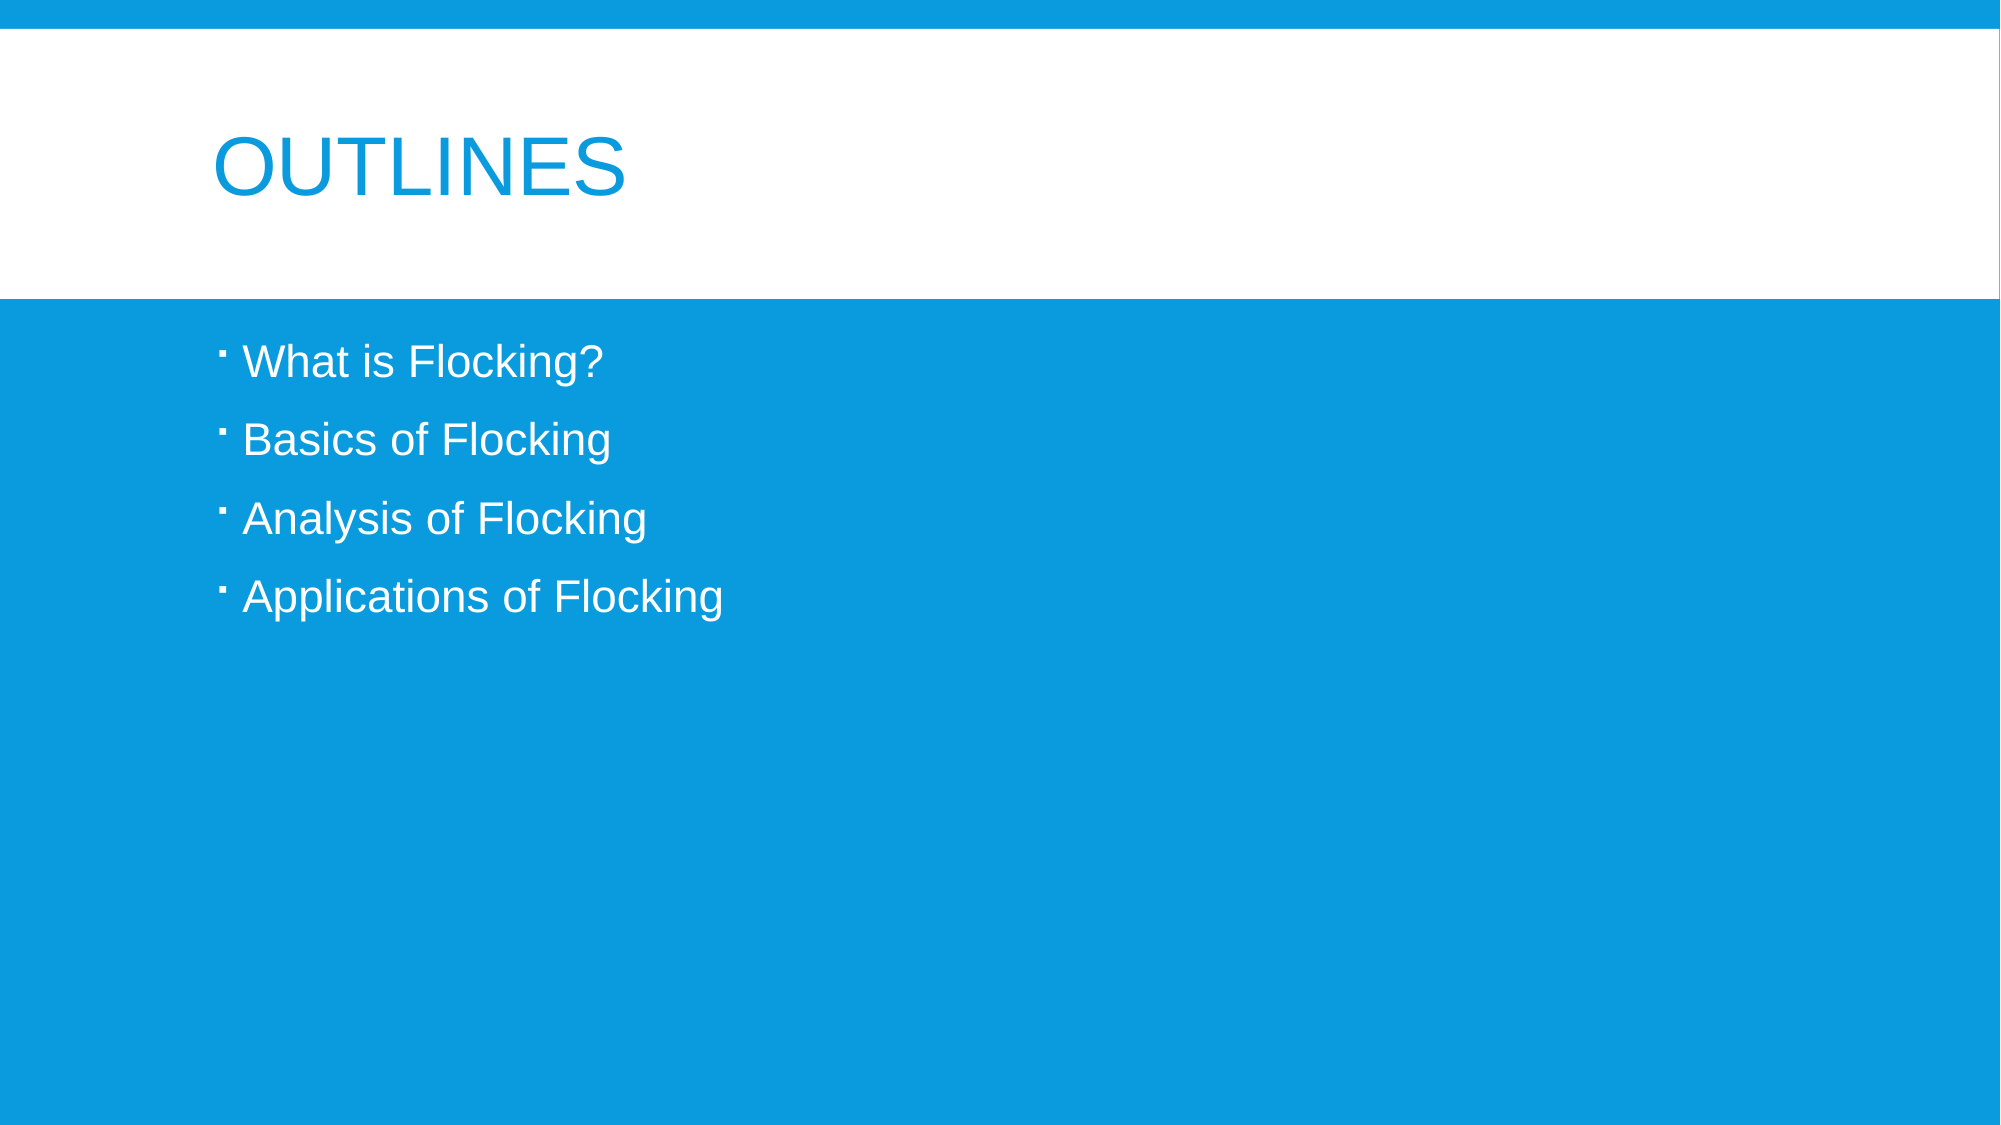

# Outlines
What is Flocking?
Basics of Flocking
Analysis of Flocking
Applications of Flocking